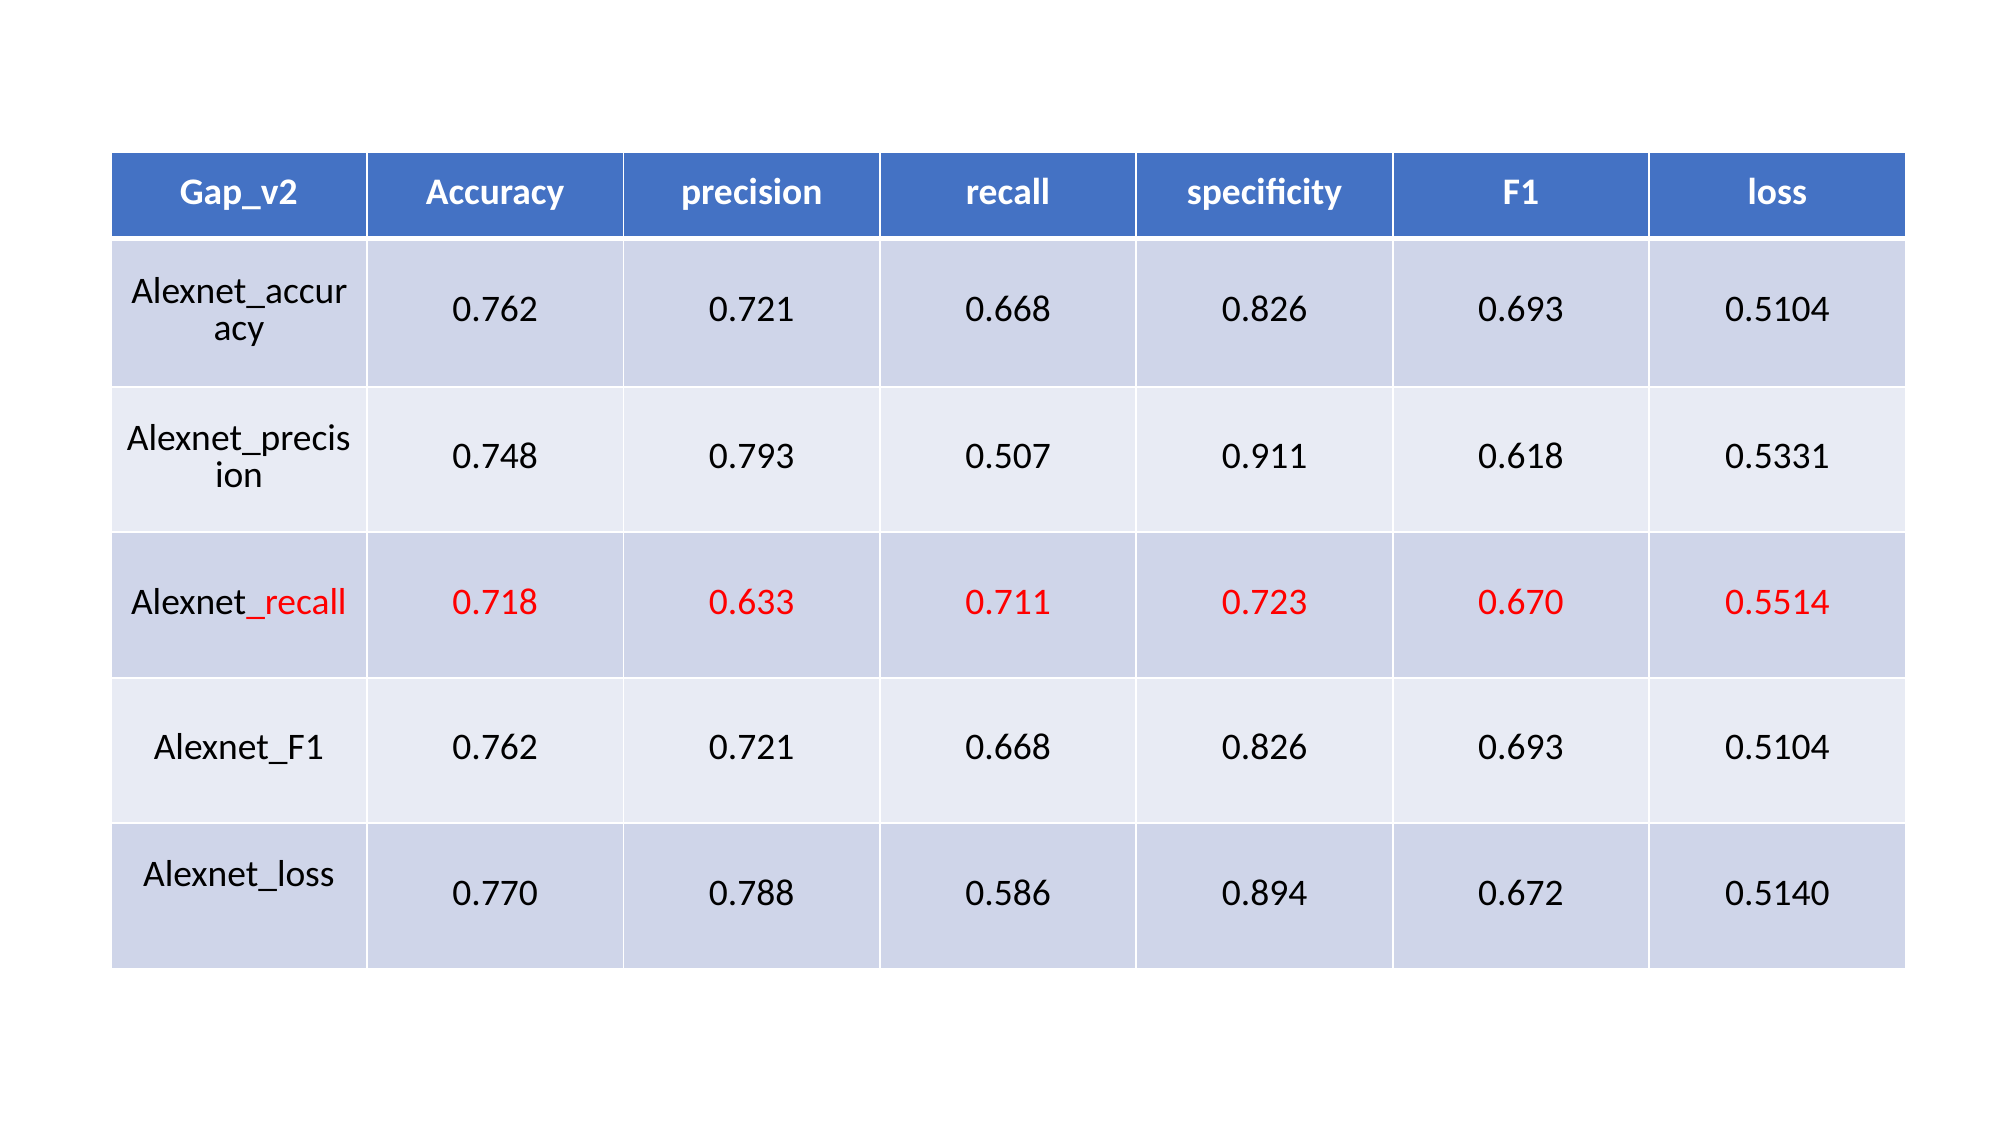

| Gap\_v2 | Accuracy | precision | recall | specificity | F1 | loss |
| --- | --- | --- | --- | --- | --- | --- |
| Alexnet\_accuracy | 0.762 | 0.721 | 0.668 | 0.826 | 0.693 | 0.5104 |
| Alexnet\_precision | 0.748 | 0.793 | 0.507 | 0.911 | 0.618 | 0.5331 |
| Alexnet\_recall | 0.718 | 0.633 | 0.711 | 0.723 | 0.670 | 0.5514 |
| Alexnet\_F1 | 0.762 | 0.721 | 0.668 | 0.826 | 0.693 | 0.5104 |
| Alexnet\_loss | 0.770 | 0.788 | 0.586 | 0.894 | 0.672 | 0.5140 |